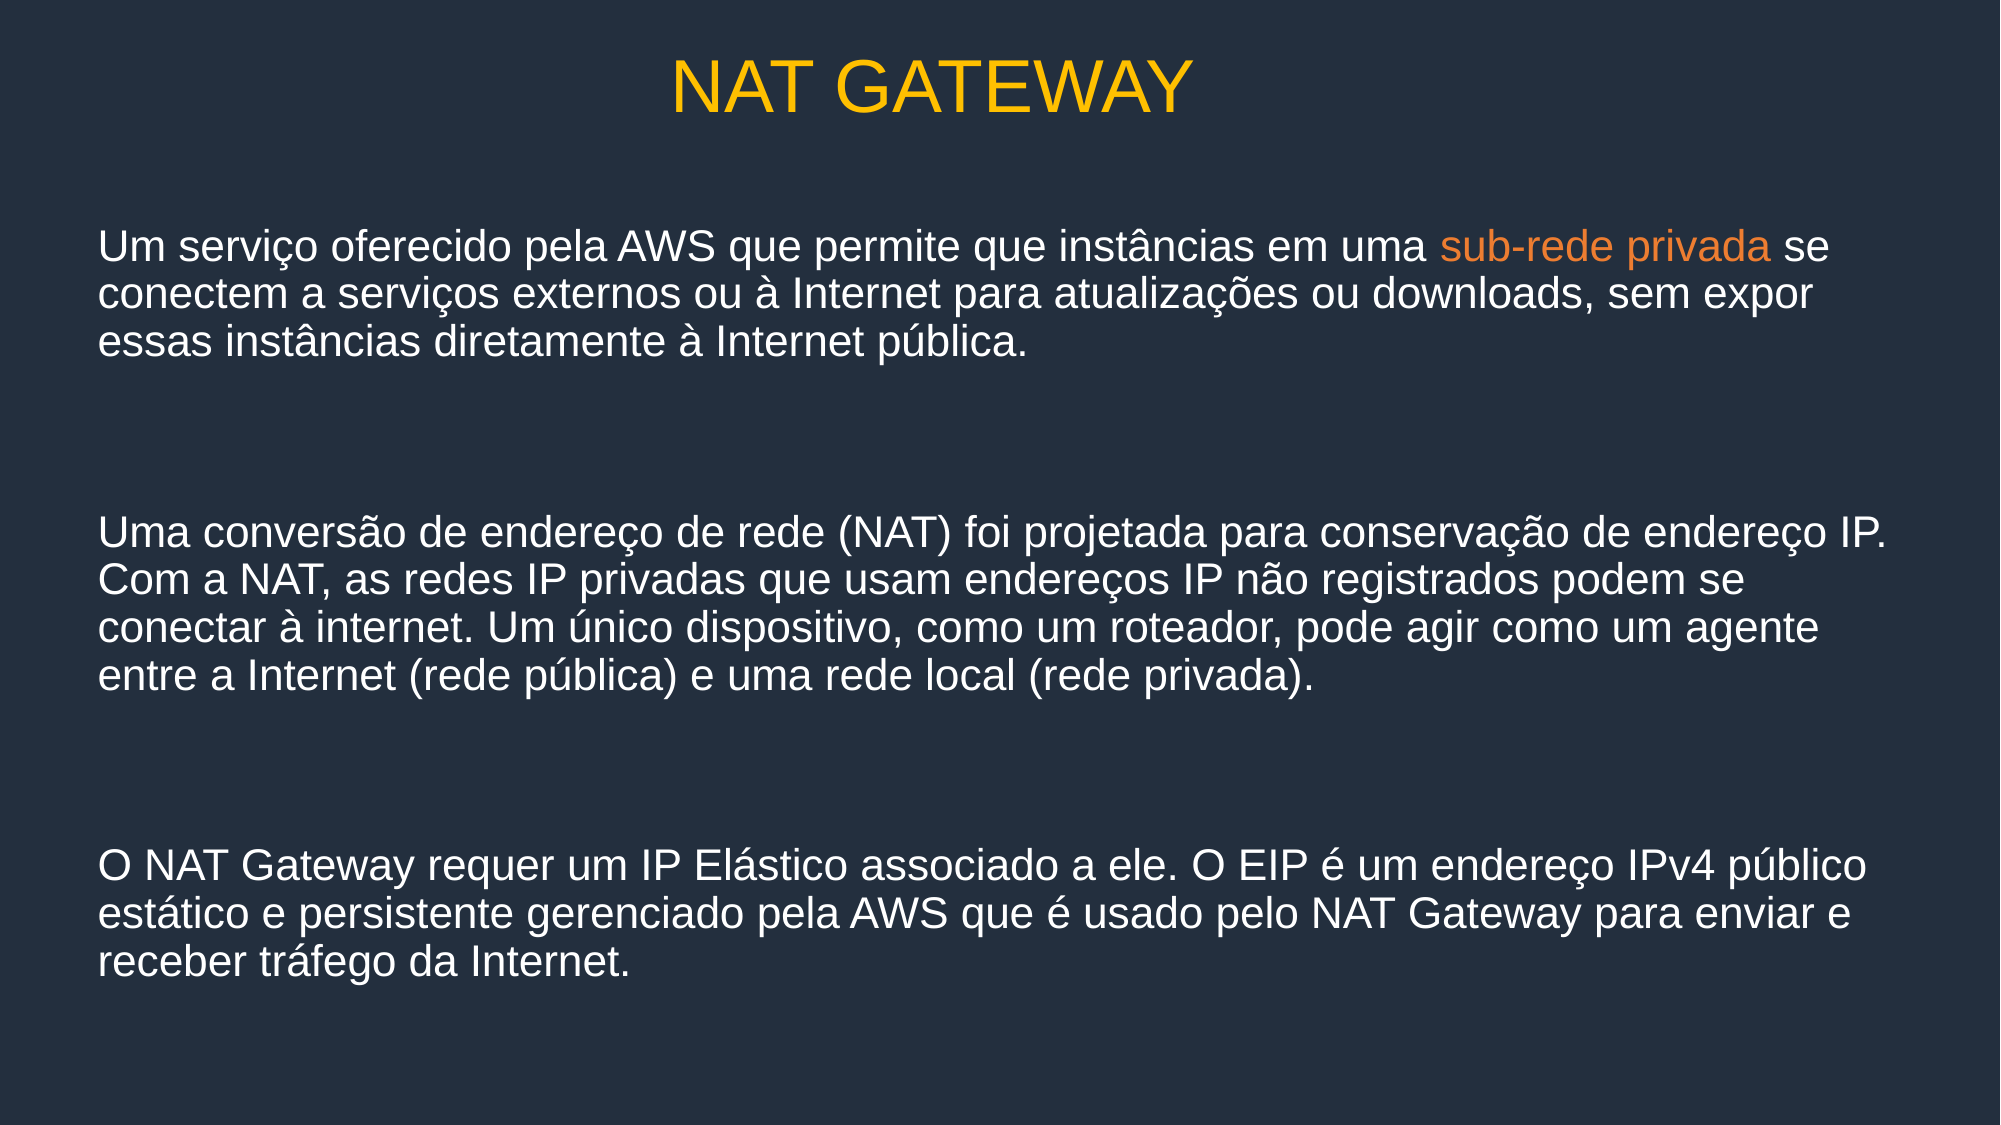

NAT GATEWAY

Um serviço oferecido pela AWS que permite que instâncias em uma sub-rede privada se conectem a serviços externos ou à Internet para atualizações ou downloads, sem expor essas instâncias diretamente à Internet pública.

Uma conversão de endereço de rede (NAT) foi projetada para conservação de endereço IP. Com a NAT, as redes IP privadas que usam endereços IP não registrados podem se conectar à internet. Um único dispositivo, como um roteador, pode agir como um agente entre a Internet (rede pública) e uma rede local (rede privada).

O NAT Gateway requer um IP Elástico associado a ele. O EIP é um endereço IPv4 público estático e persistente gerenciado pela AWS que é usado pelo NAT Gateway para enviar e receber tráfego da Internet.